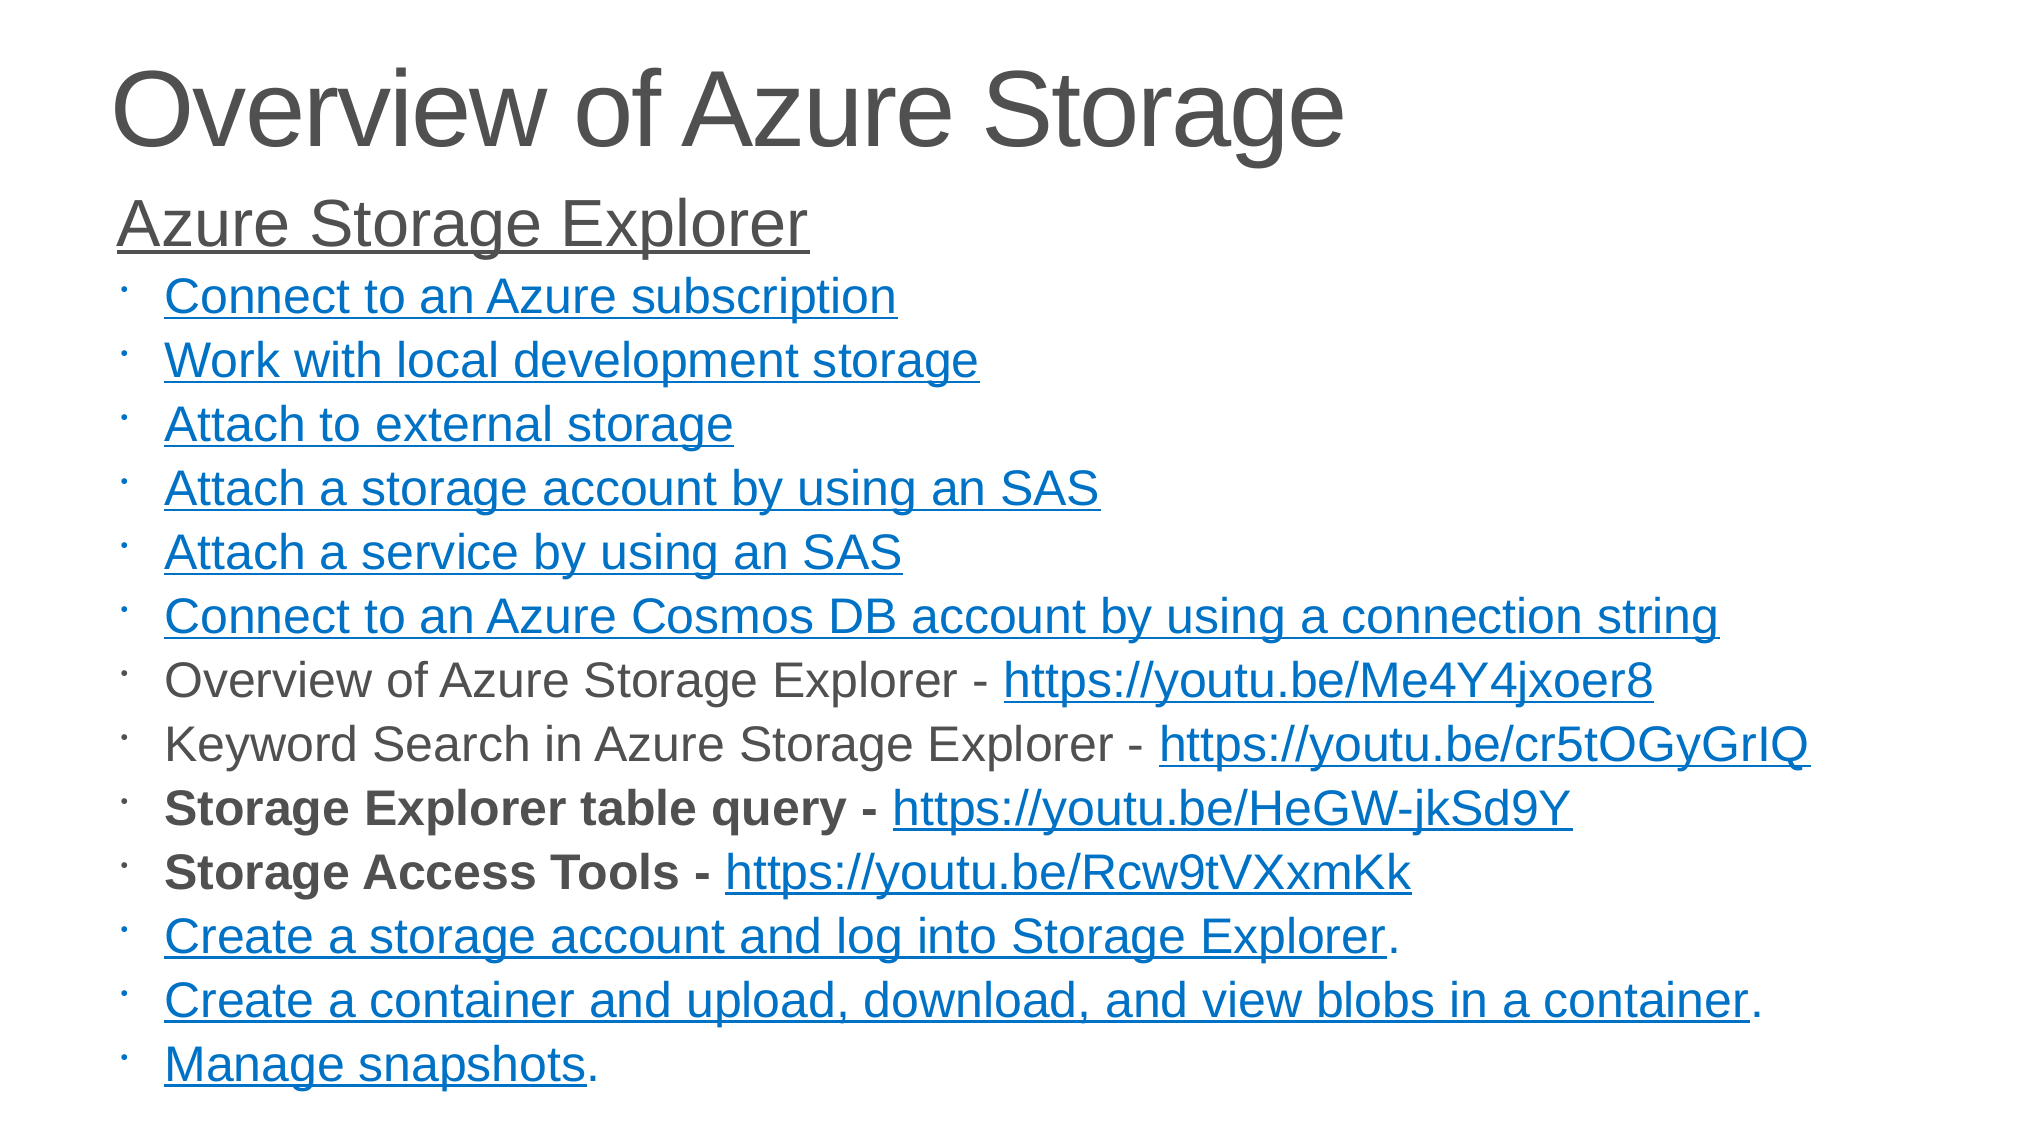

# Overview of Azure Storage
Azure Storage Explorer
Connect to an Azure subscription
Work with local development storage
Attach to external storage
Attach a storage account by using an SAS
Attach a service by using an SAS
Connect to an Azure Cosmos DB account by using a connection string
Overview of Azure Storage Explorer - https://youtu.be/Me4Y4jxoer8
Keyword Search in Azure Storage Explorer - https://youtu.be/cr5tOGyGrIQ
Storage Explorer table query - https://youtu.be/HeGW-jkSd9Y
Storage Access Tools - https://youtu.be/Rcw9tVXxmKk
Create a storage account and log into Storage Explorer.
Create a container and upload, download, and view blobs in a container.
Manage snapshots.